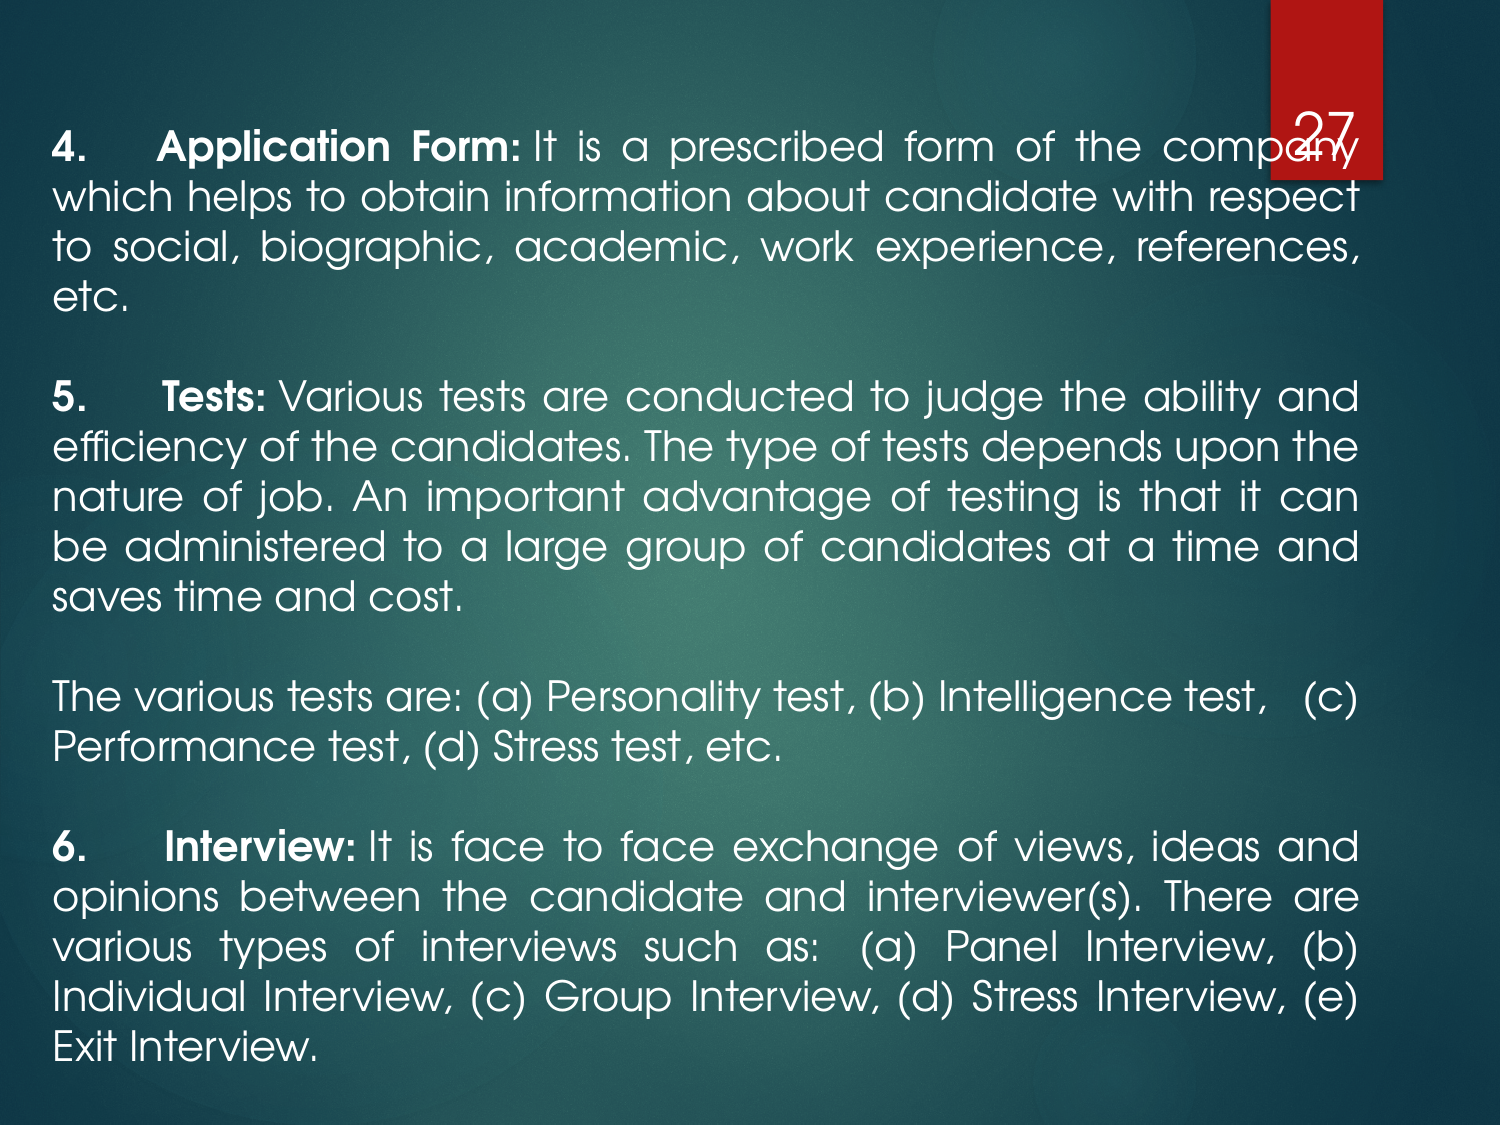

27
4.      Application Form: It is a prescribed form of the company which helps to obtain information about candidate with respect to social, biographic, academic, work experience, references, etc.

5.      Tests: Various tests are conducted to judge the ability and efficiency of the candidates. The type of tests depends upon the nature of job. An important advantage of testing is that it can be administered to a large group of candidates at a time and saves time and cost.

The various tests are: (a) Personality test, (b) Intelligence test,   (c) Performance test, (d) Stress test, etc.

6.      Interview: It is face to face exchange of views, ideas and opinions between the candidate and interviewer(s). There are various types of interviews such as:  (a) Panel Interview, (b) Individual Interview, (c) Group Interview, (d) Stress Interview, (e) Exit Interview.